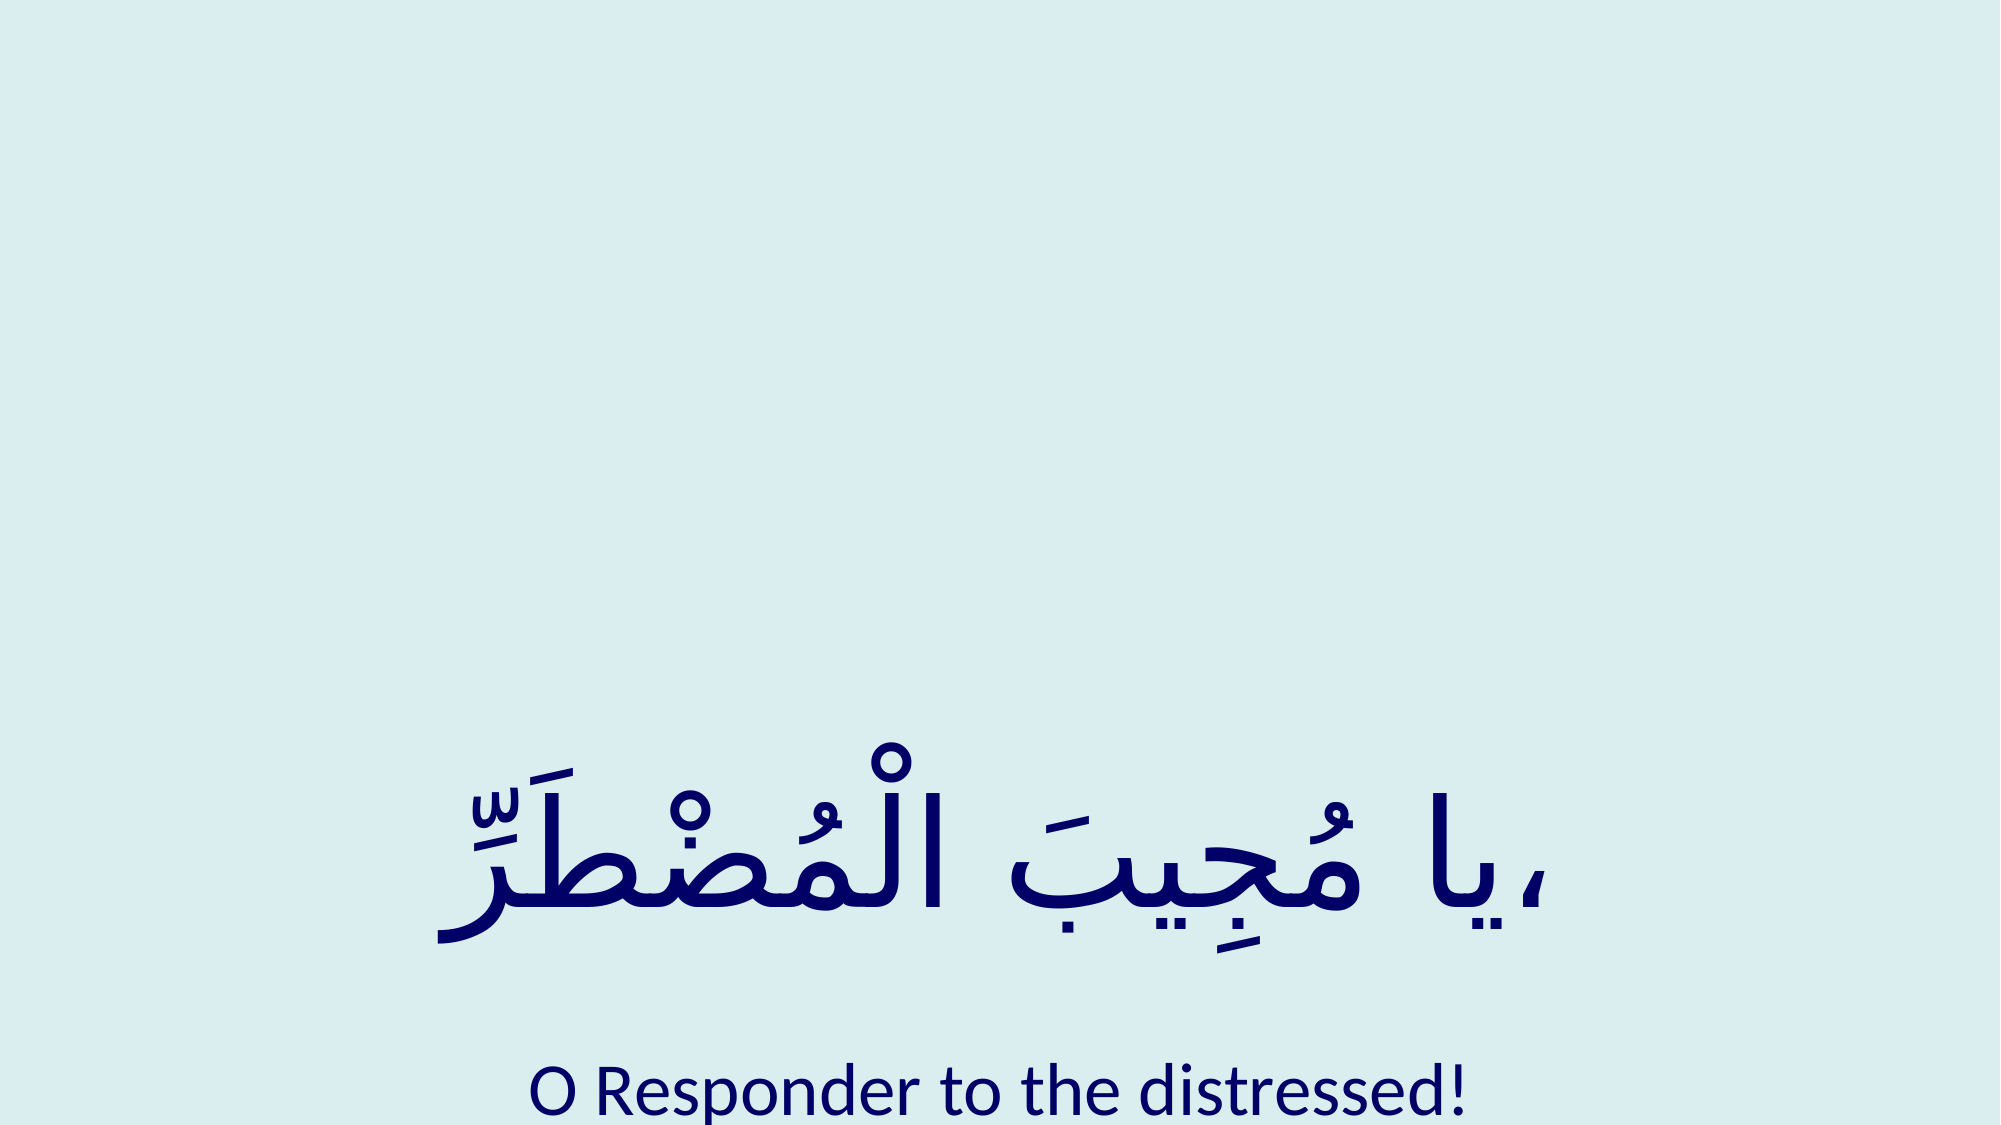

#
يا مُجِيبَ الْمُضْطَرِّ،
O Responder to the distressed!